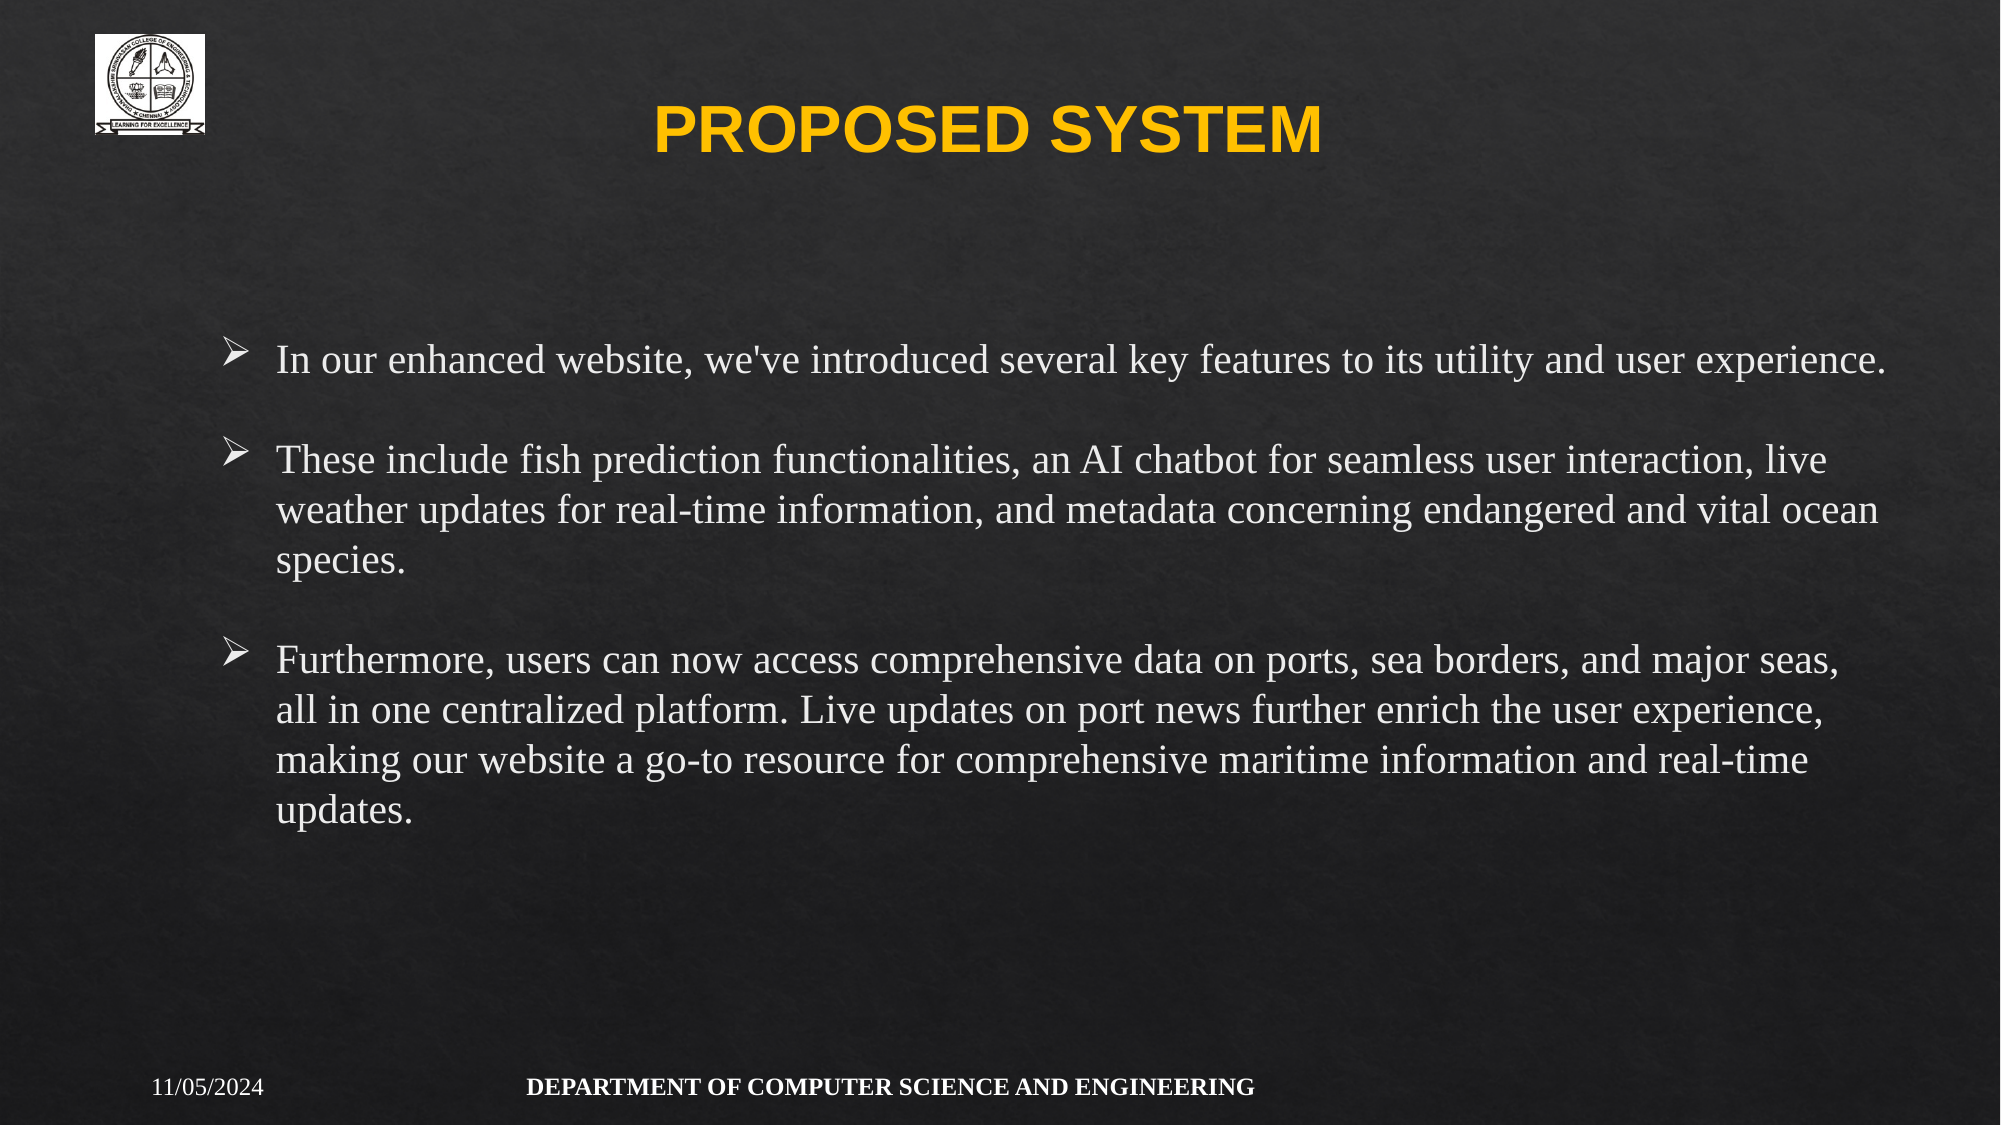

PROPOSED SYSTEM
In our enhanced website, we've introduced several key features to its utility and user experience.

These include fish prediction functionalities, an AI chatbot for seamless user interaction, live weather updates for real-time information, and metadata concerning endangered and vital ocean species.

Furthermore, users can now access comprehensive data on ports, sea borders, and major seas, all in one centralized platform. Live updates on port news further enrich the user experience, making our website a go-to resource for comprehensive maritime information and real-time updates.